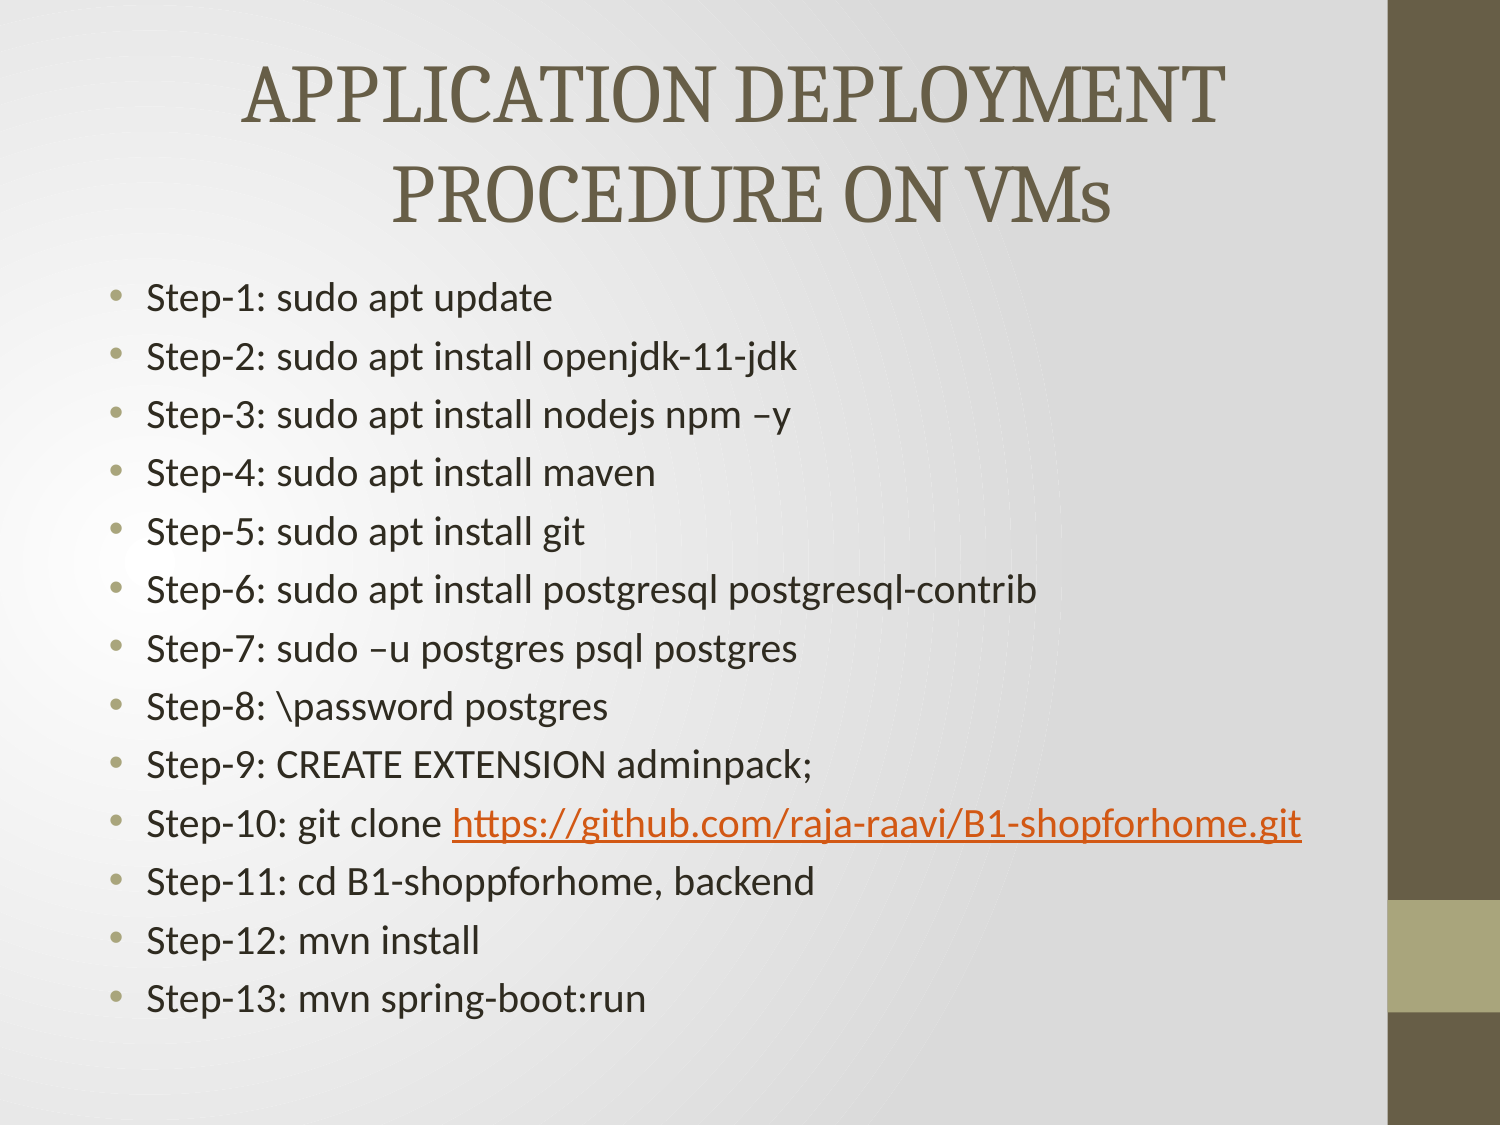

# APPLICATION DEPLOYMENT   			PROCEDURE ON VMs
Step-1: sudo apt update
Step-2: sudo apt install openjdk-11-jdk
Step-3: sudo apt install nodejs npm –y
Step-4: sudo apt install maven
Step-5: sudo apt install git
Step-6: sudo apt install postgresql postgresql-contrib
Step-7: sudo –u postgres psql postgres
Step-8: \password postgres
Step-9: CREATE EXTENSION adminpack;
Step-10: git clone https://github.com/raja-raavi/B1-shopforhome.git
Step-11: cd B1-shoppforhome, backend
Step-12: mvn install
Step-13: mvn spring-boot:run